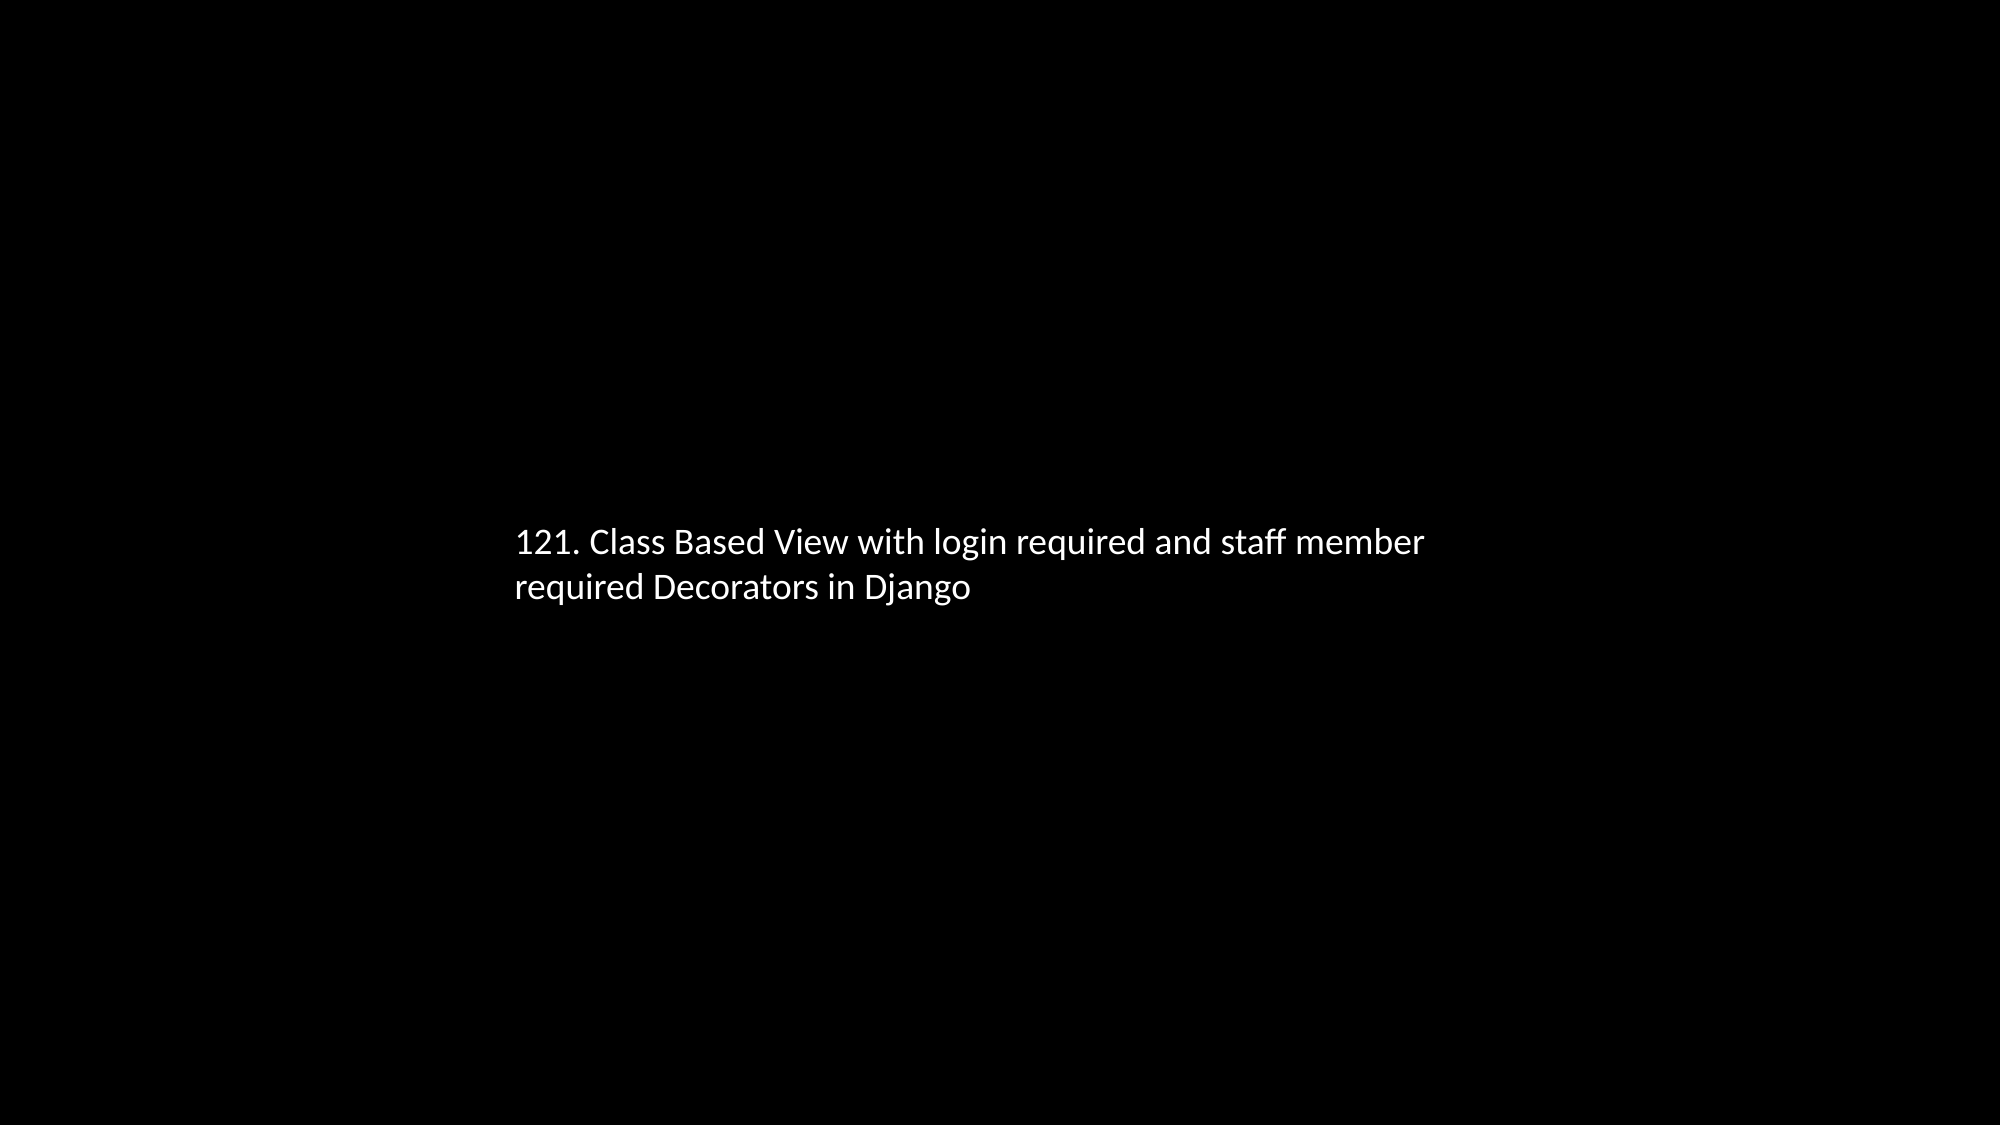

121. Class Based View with login required and staff member required Decorators in Django